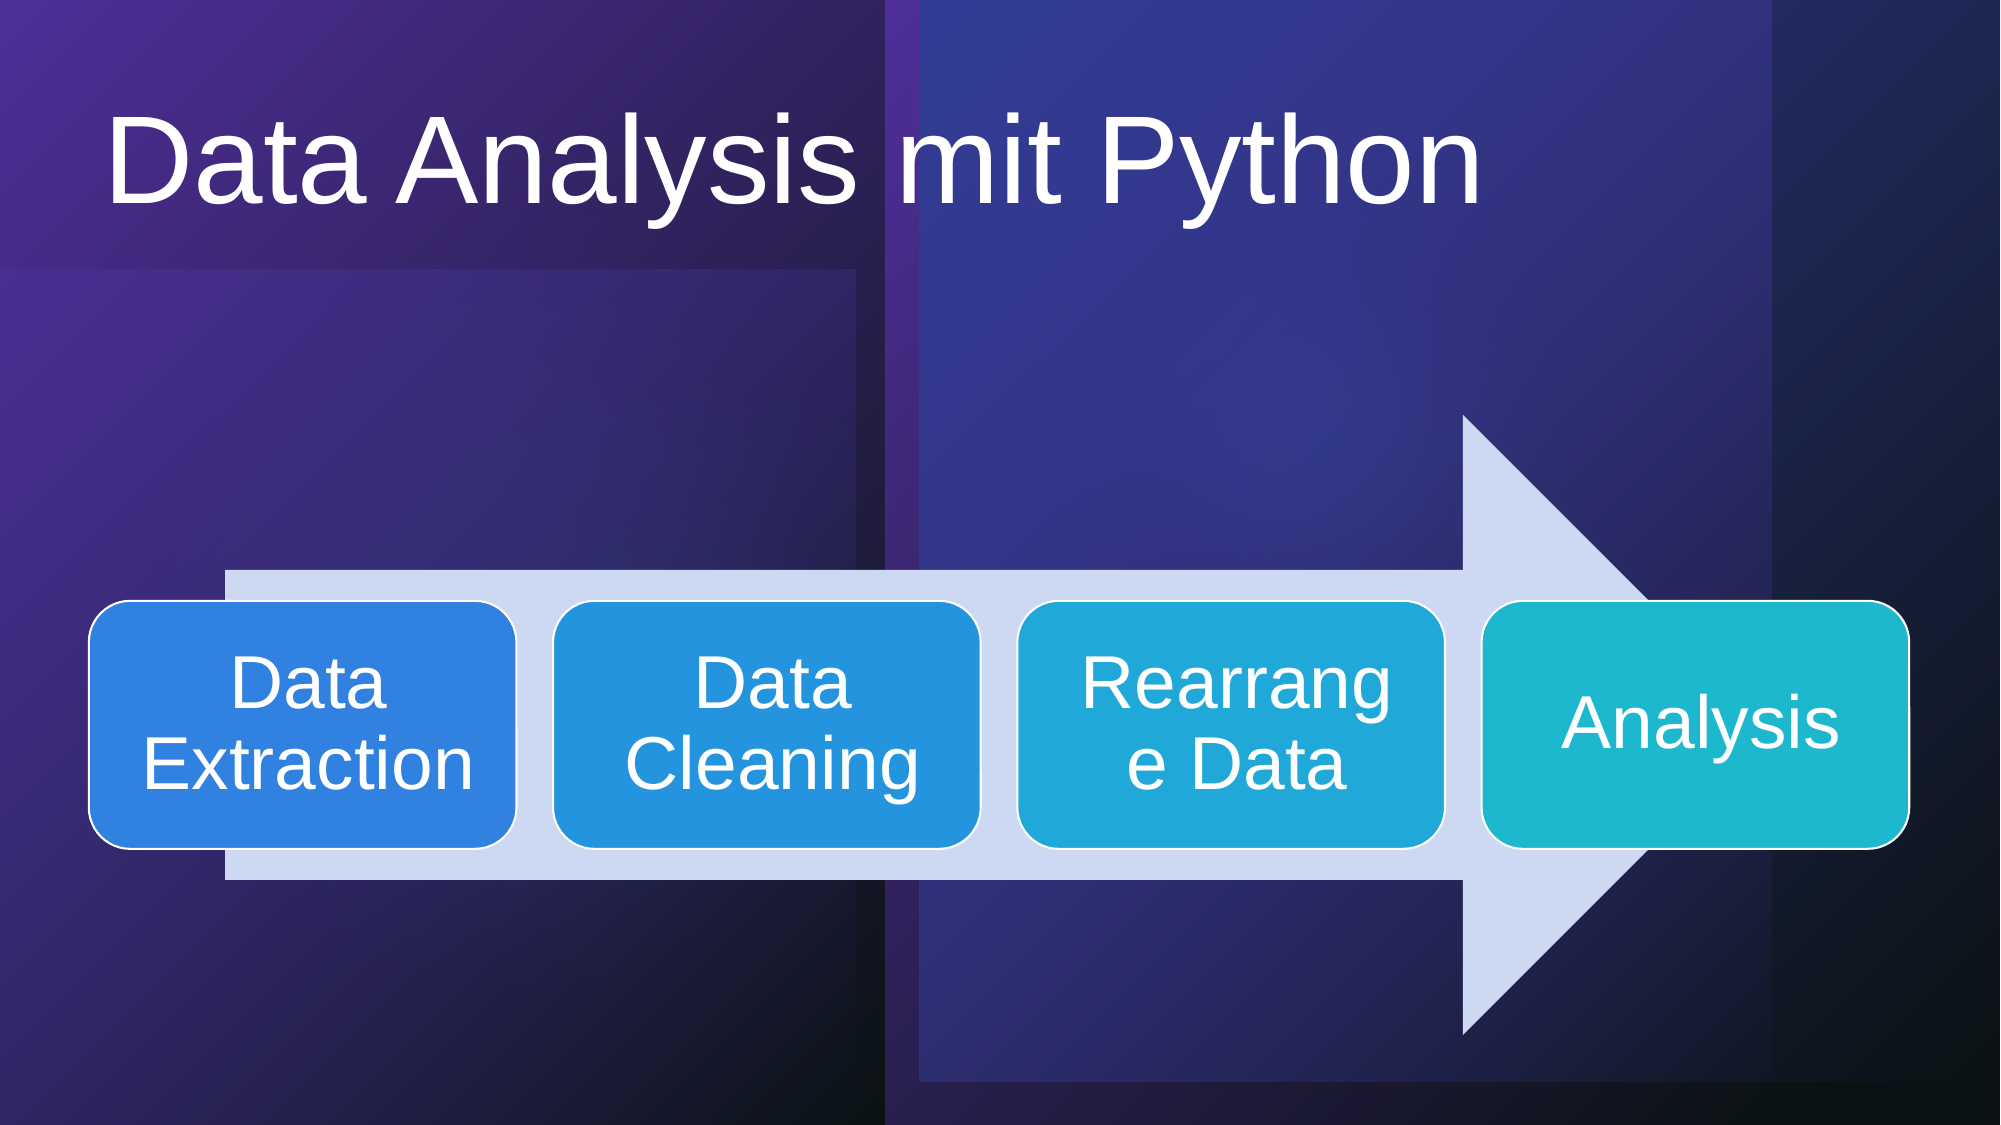

# Data Analysis mit Python
Data Extraction
Data Cleaning
Rearrange Data
Analysis